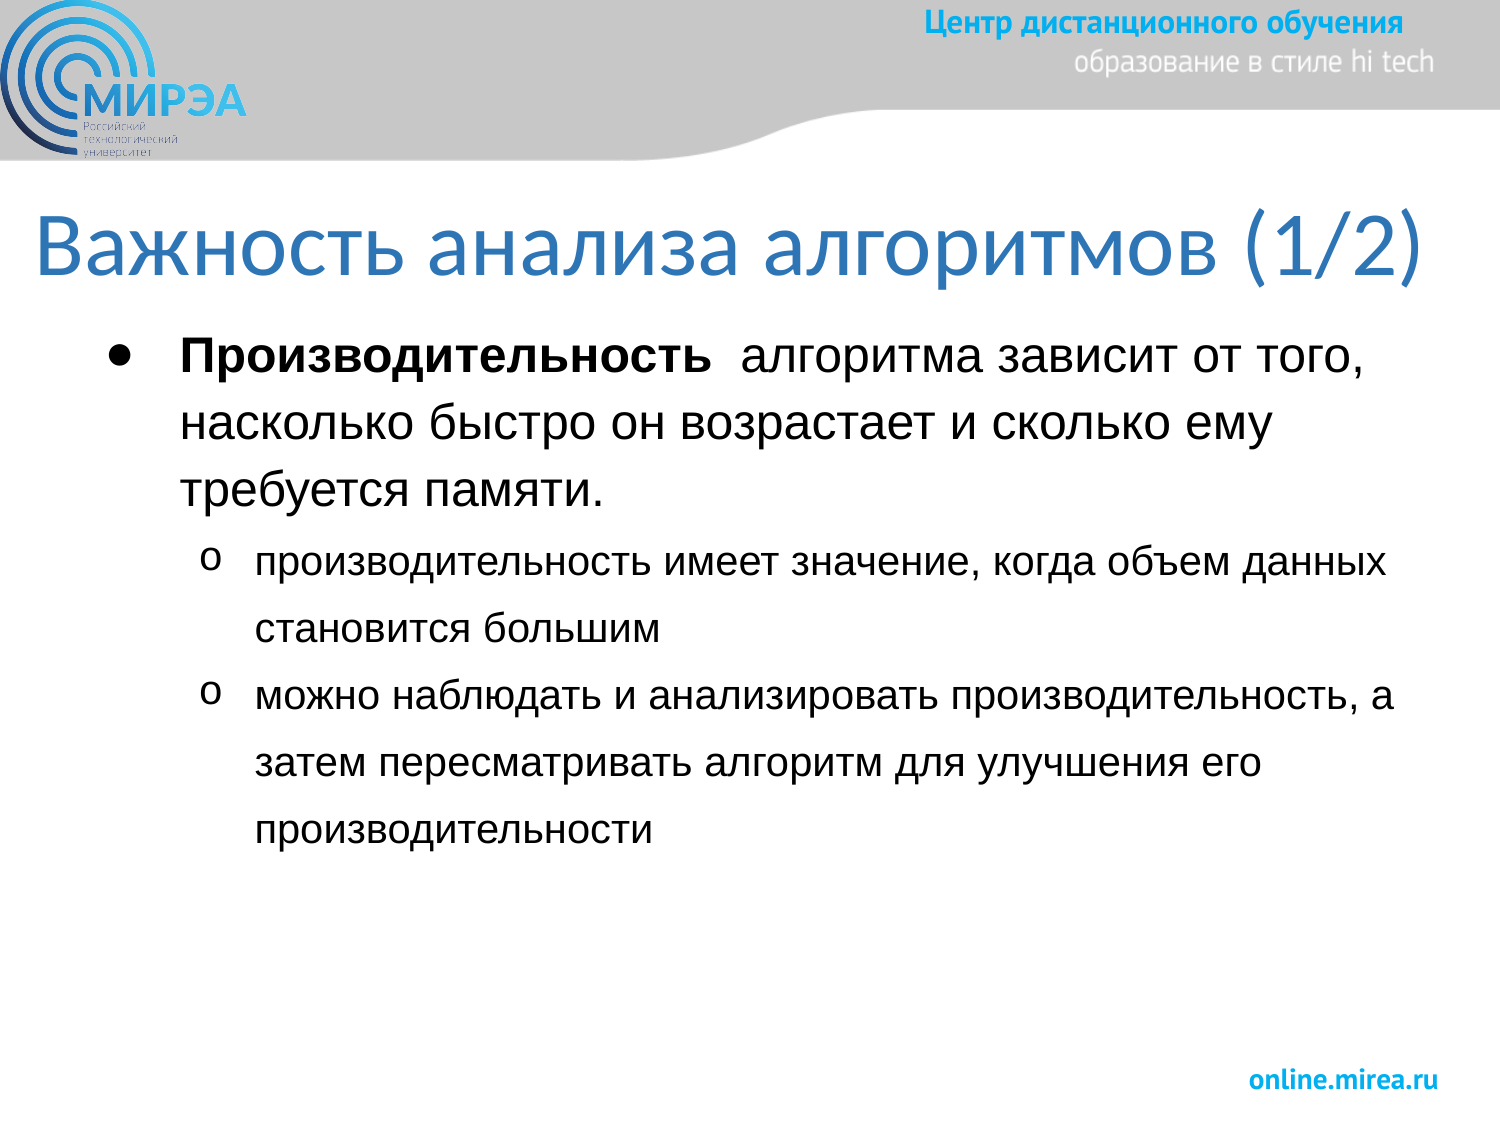

# Важность анализа алгоритмов (1/2)
Производительность  алгоритма зависит от того, насколько быстро он возрастает и сколько ему требуется памяти.
производительность имеет значение, когда объем данных становится большим
можно наблюдать и анализировать производительность, а затем пересматривать алгоритм для улучшения его производительности